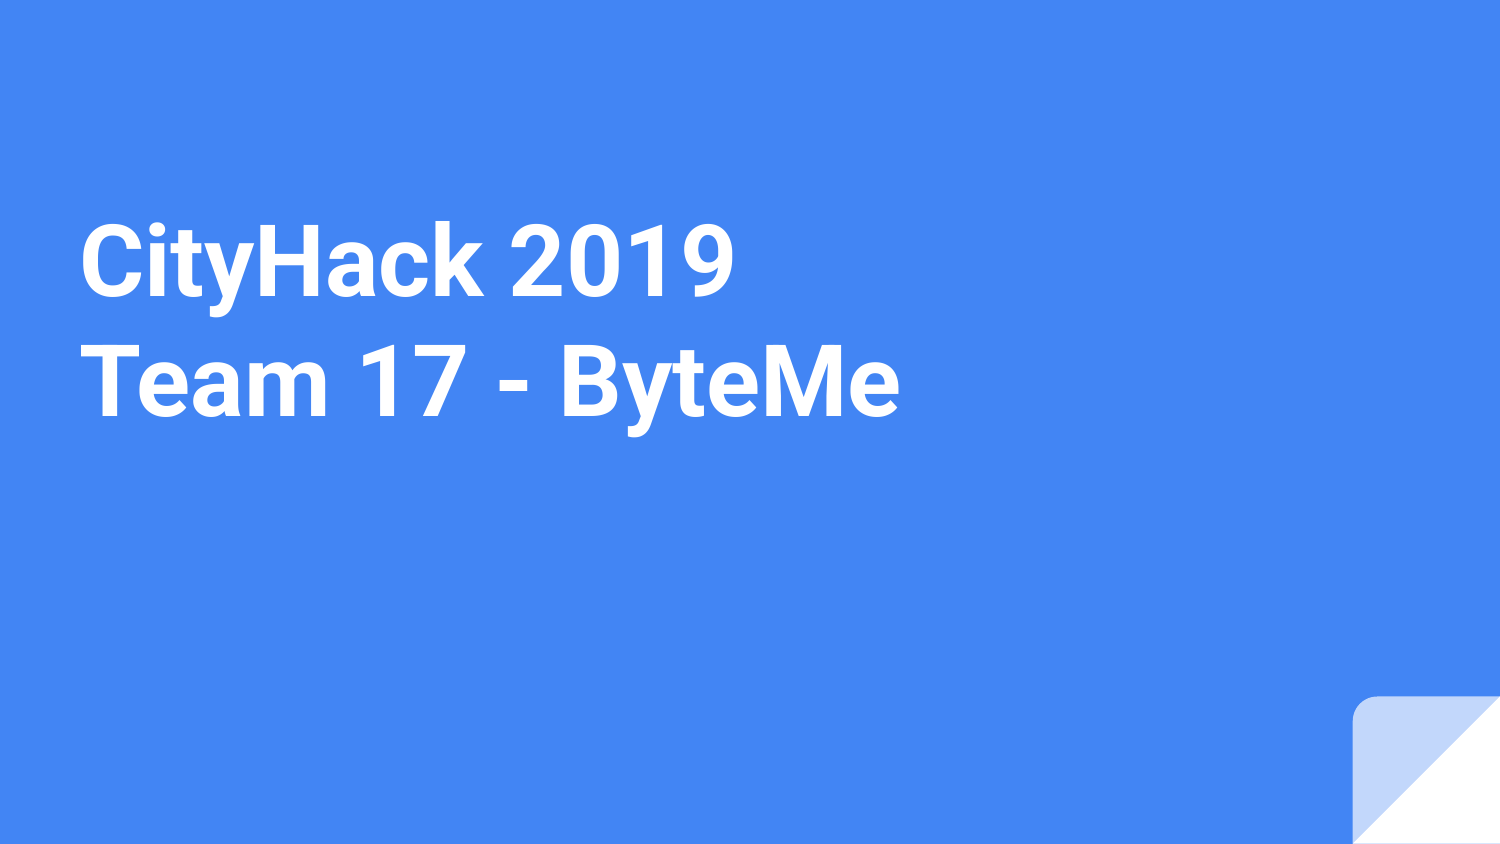

# CityHack 2019
Team 17 - ByteMe